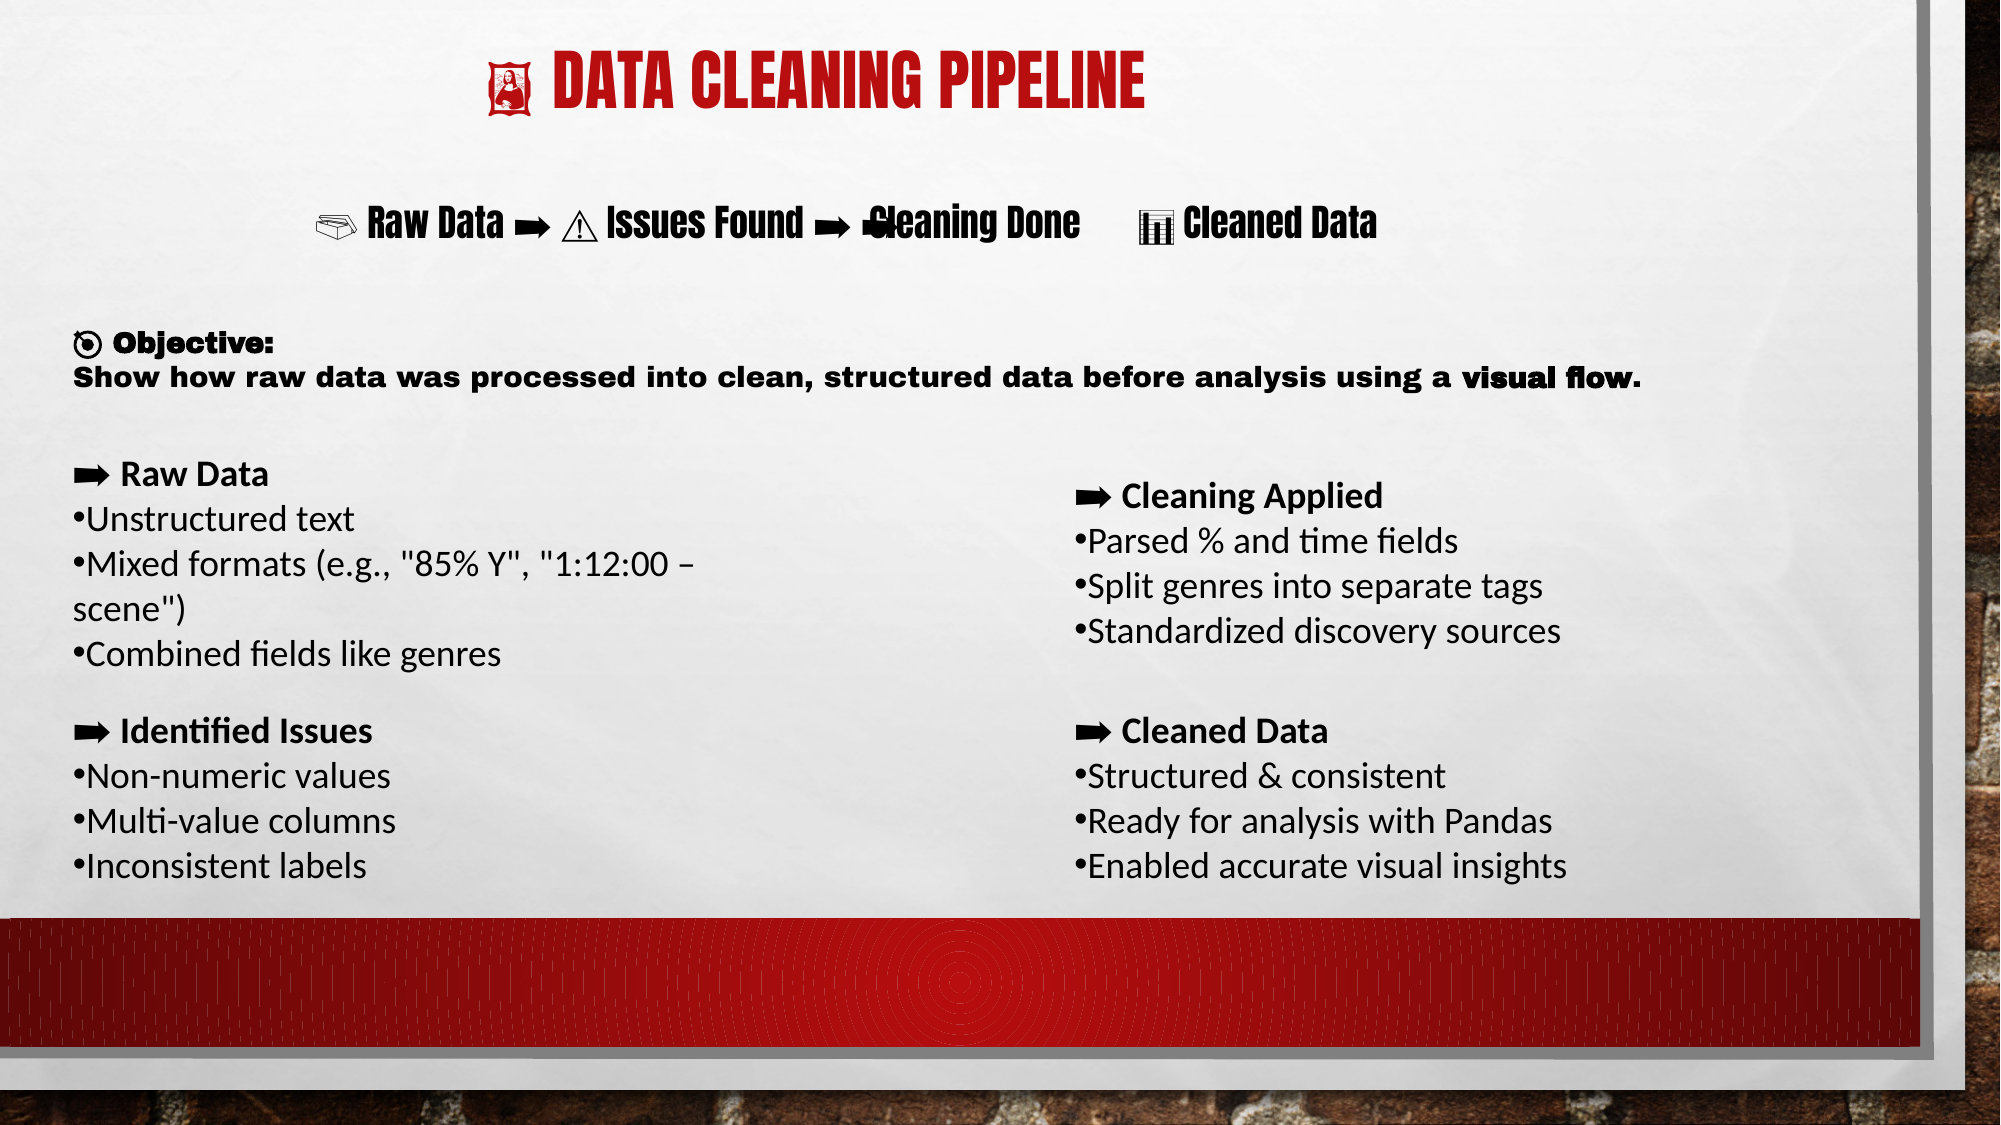

# 🖼️ Data Cleaning Pipeline
🗃️ Raw Data ➡️ ⚠️ Issues Found ➡️ 🧹 Cleaning Done ➡️ 📊 Cleaned Data
🎯 Objective:
Show how raw data was processed into clean, structured data before analysis using a visual flow.
➡️ Raw Data
Unstructured text
Mixed formats (e.g., "85% Y", "1:12:00 – scene")
Combined fields like genres
➡️ Cleaning Applied
Parsed % and time fields
Split genres into separate tags
Standardized discovery sources
➡️ Identified Issues
Non-numeric values
Multi-value columns
Inconsistent labels
➡️ Cleaned Data
Structured & consistent
Ready for analysis with Pandas
Enabled accurate visual insights